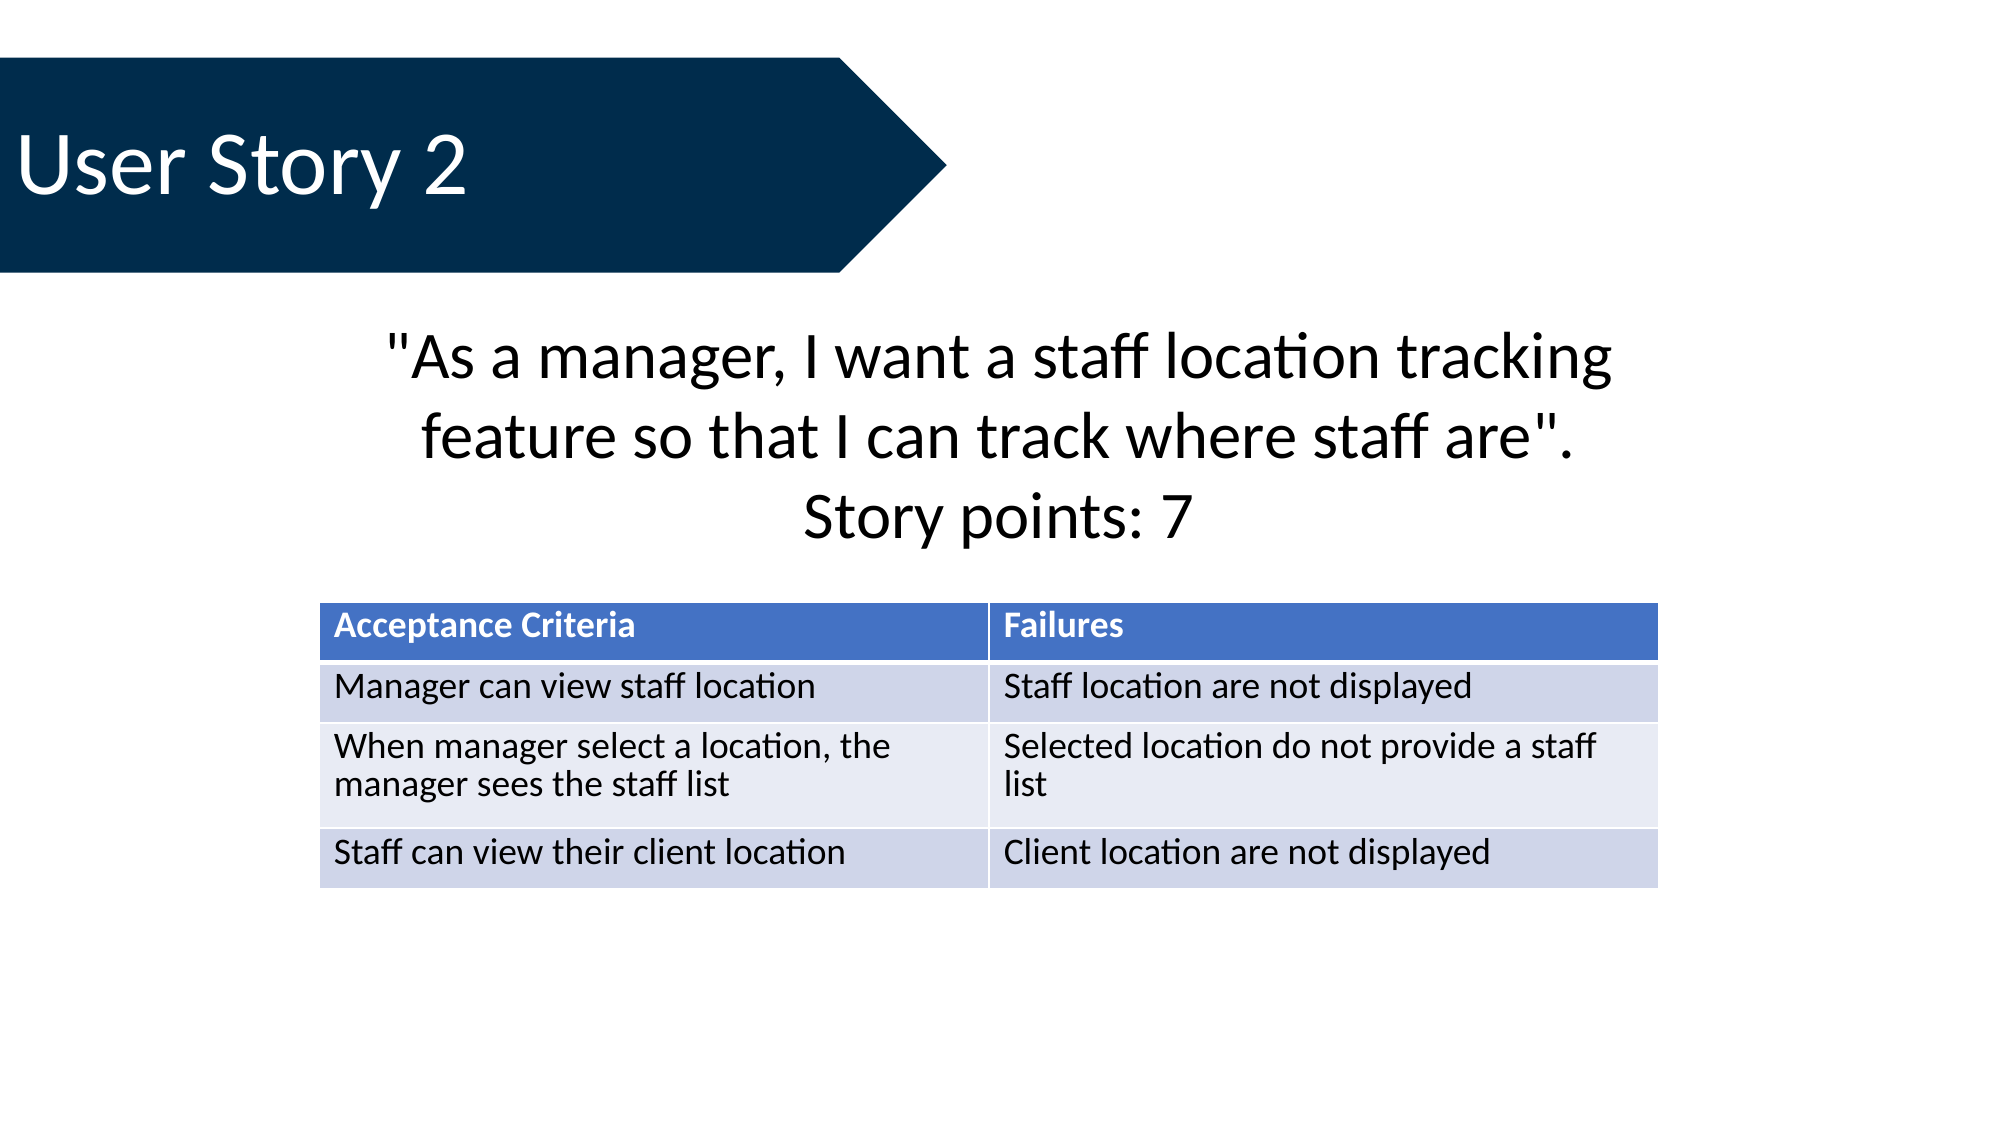

User Story 2
"As a manager, I want a staff location tracking feature so that I can track where staff are".
Story points: 7
| Acceptance Criteria | Failures |
| --- | --- |
| Manager can view staff location | Staff location are not displayed |
| When manager select a location, the manager sees the staff list | Selected location do not provide a staff list |
| Staff can view their client location | Client location are not displayed |